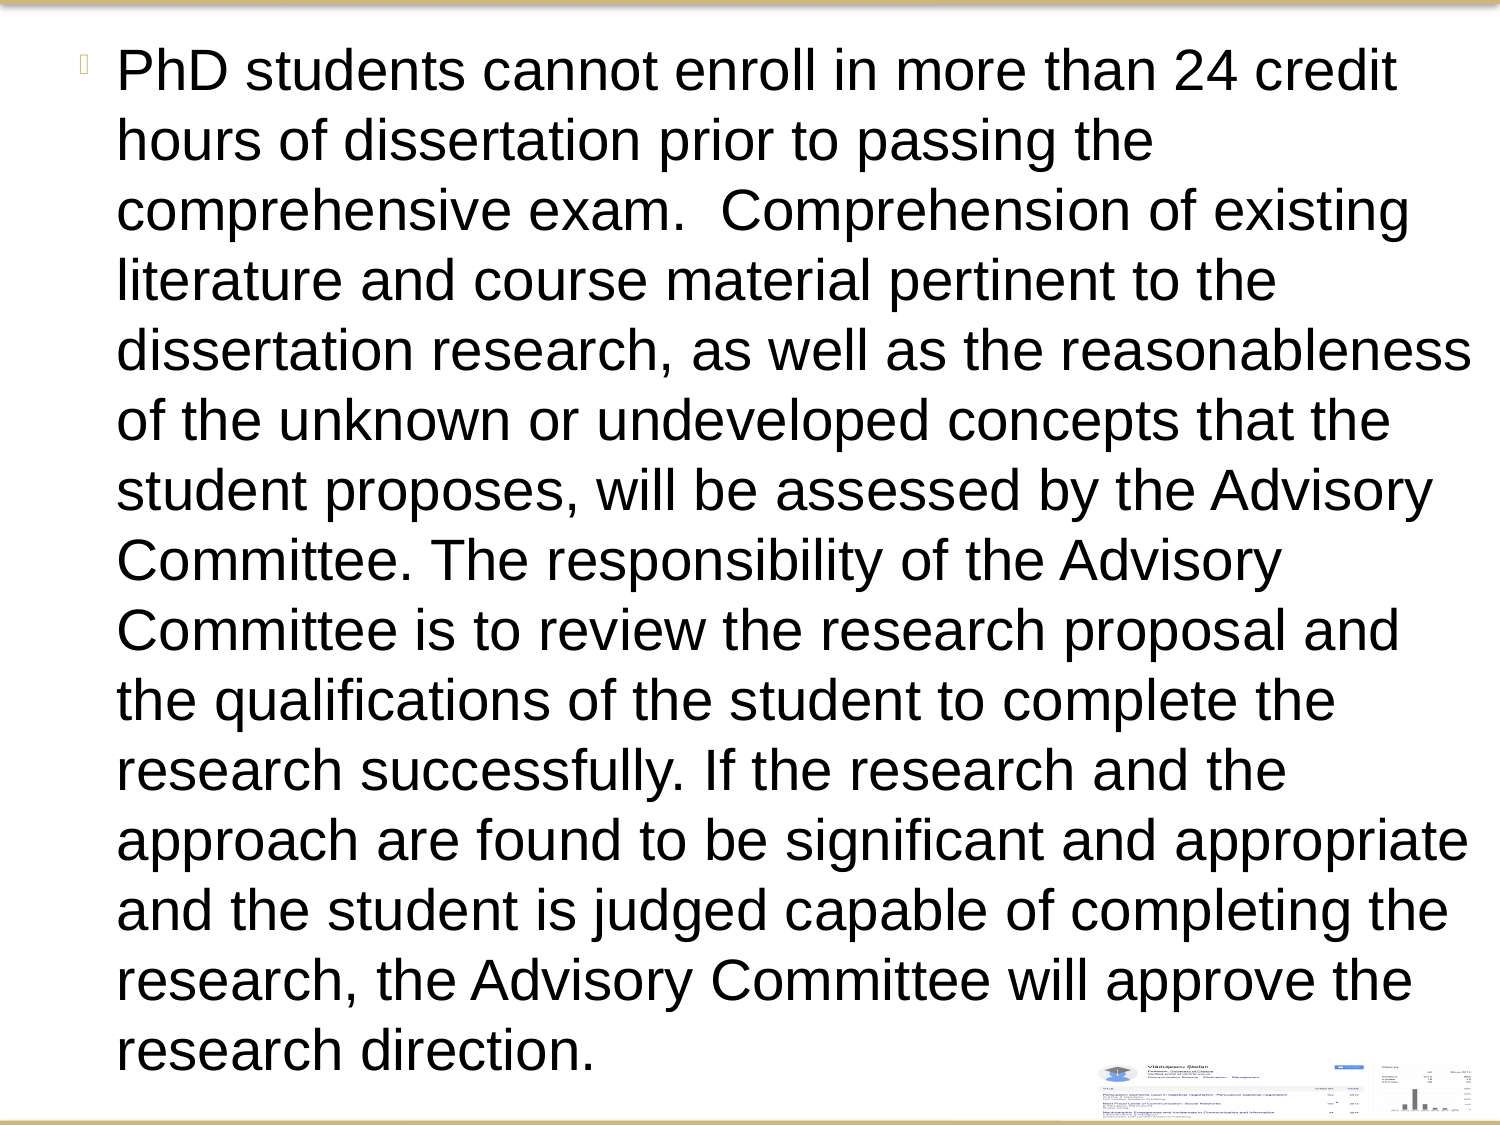

PhD students cannot enroll in more than 24 credit hours of dissertation prior to passing the comprehensive exam.  Comprehension of existing literature and course material pertinent to the dissertation research, as well as the reasonableness of the unknown or undeveloped concepts that the student proposes, will be assessed by the Advisory Committee. The responsibility of the Advisory Committee is to review the research proposal and the qualifications of the student to complete the research successfully. If the research and the approach are found to be significant and appropriate and the student is judged capable of completing the research, the Advisory Committee will approve the research direction.